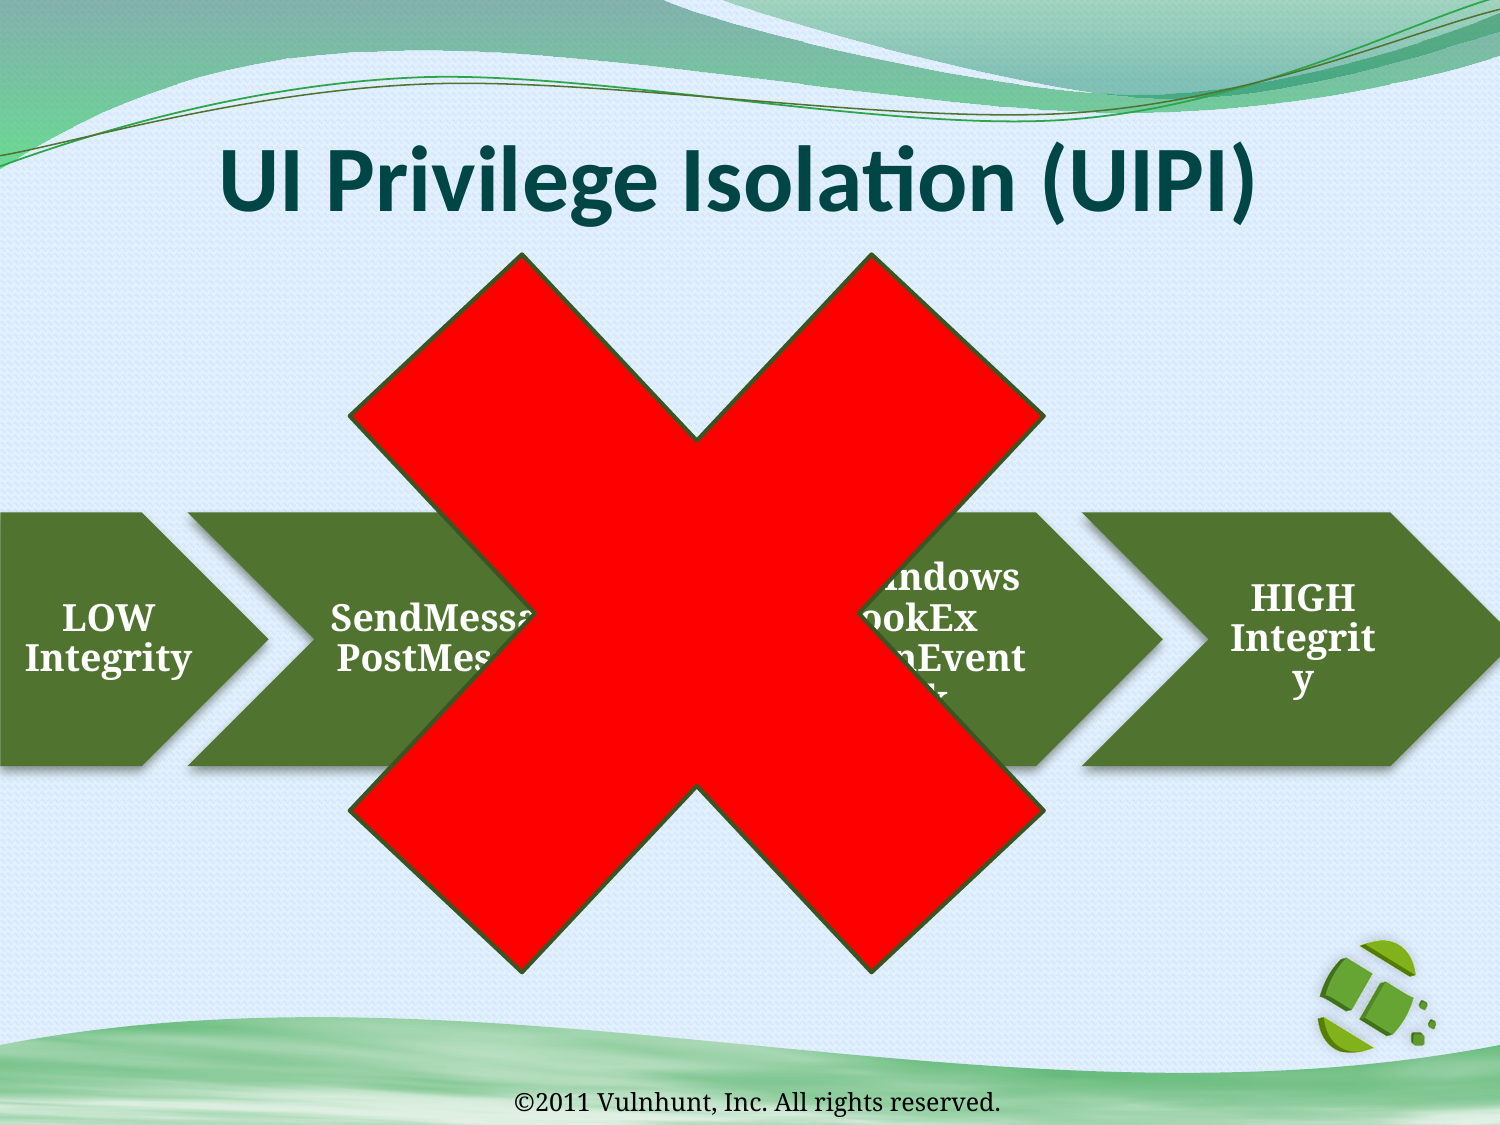

# UI Privilege Isolation (UIPI)
LOW Integrity
SendMessage PostMessage
SetWindowsHookEx SetWinEventHook
HIGH Integrity